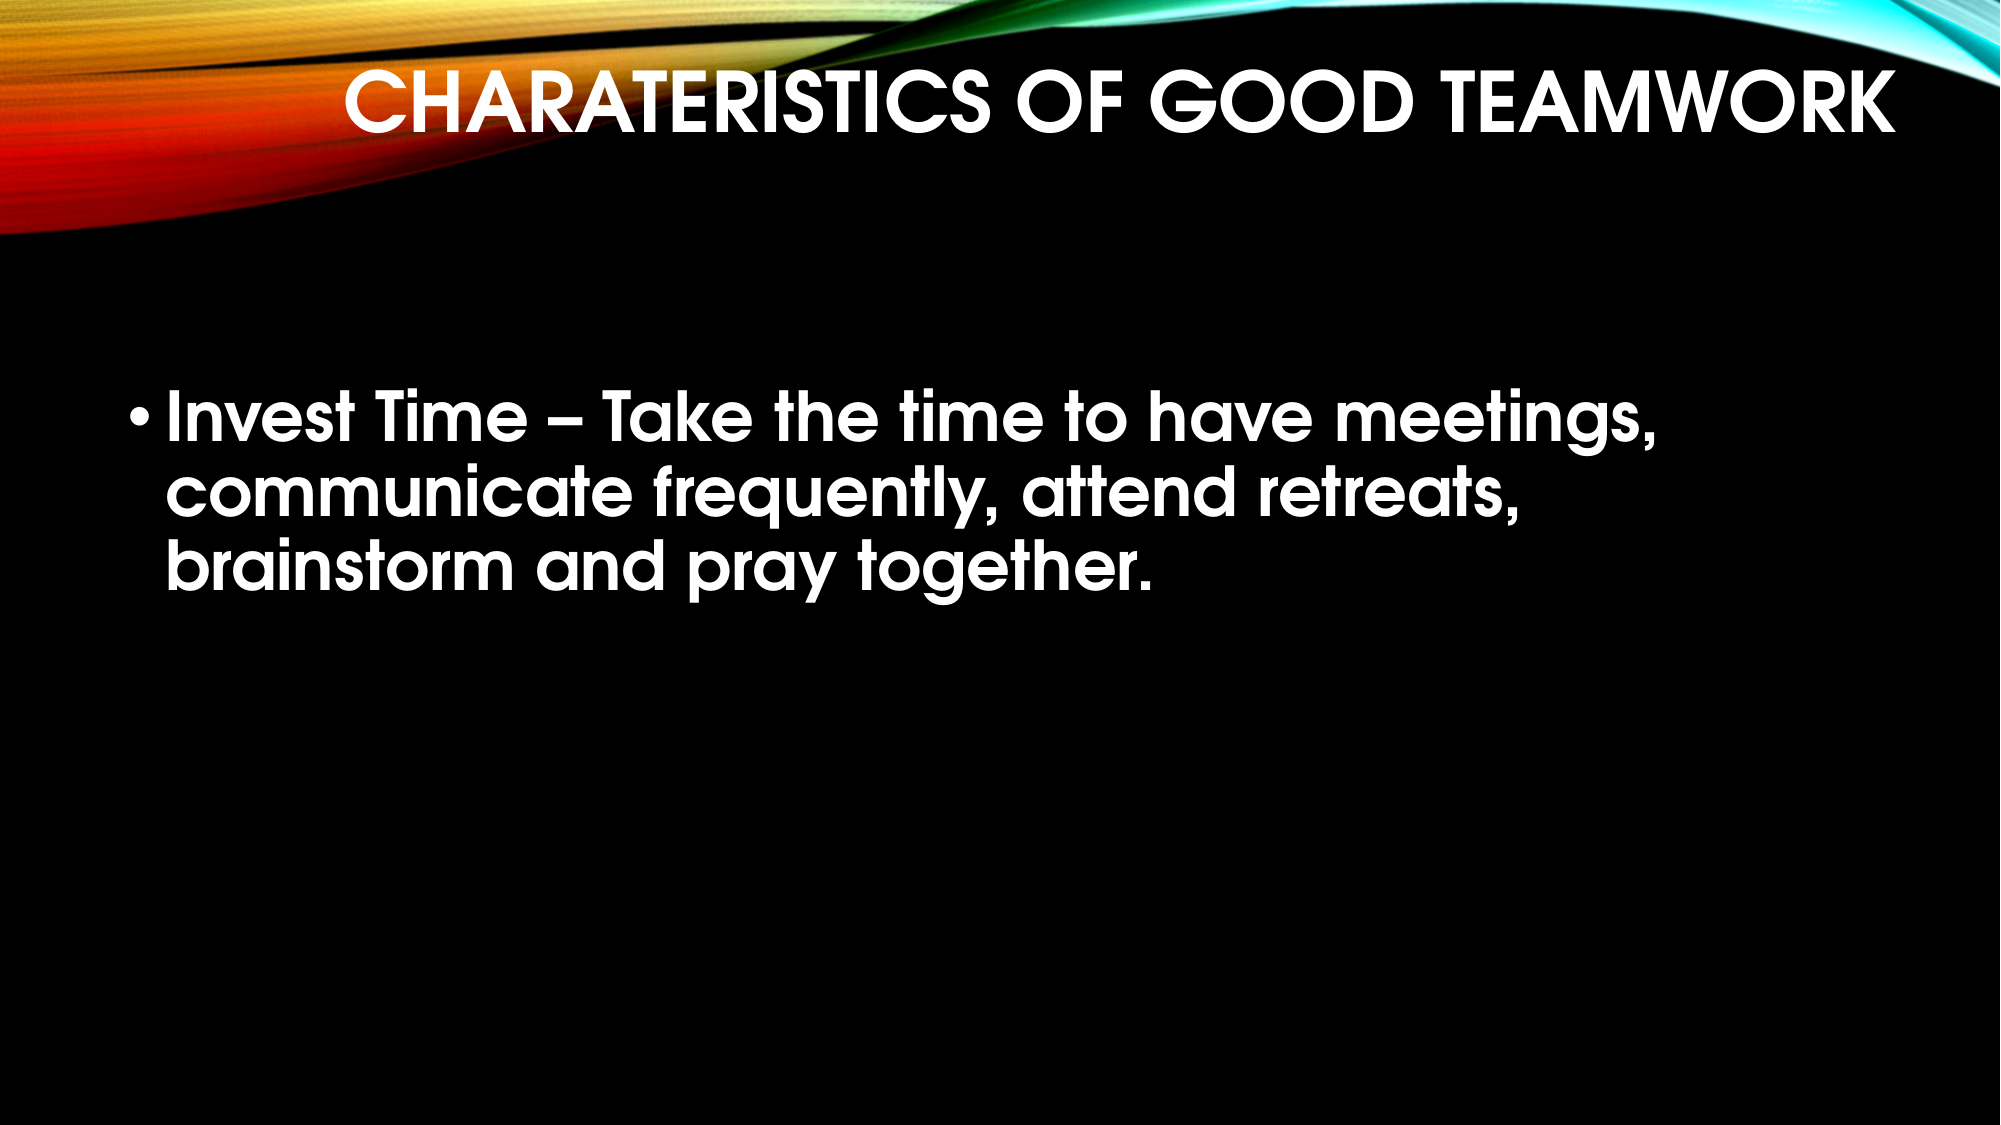

# CHARATERISTICS OF GOOD TEAMWORK
Invest Time – Take the time to have meetings, communicate frequently, attend retreats, brainstorm and pray together.